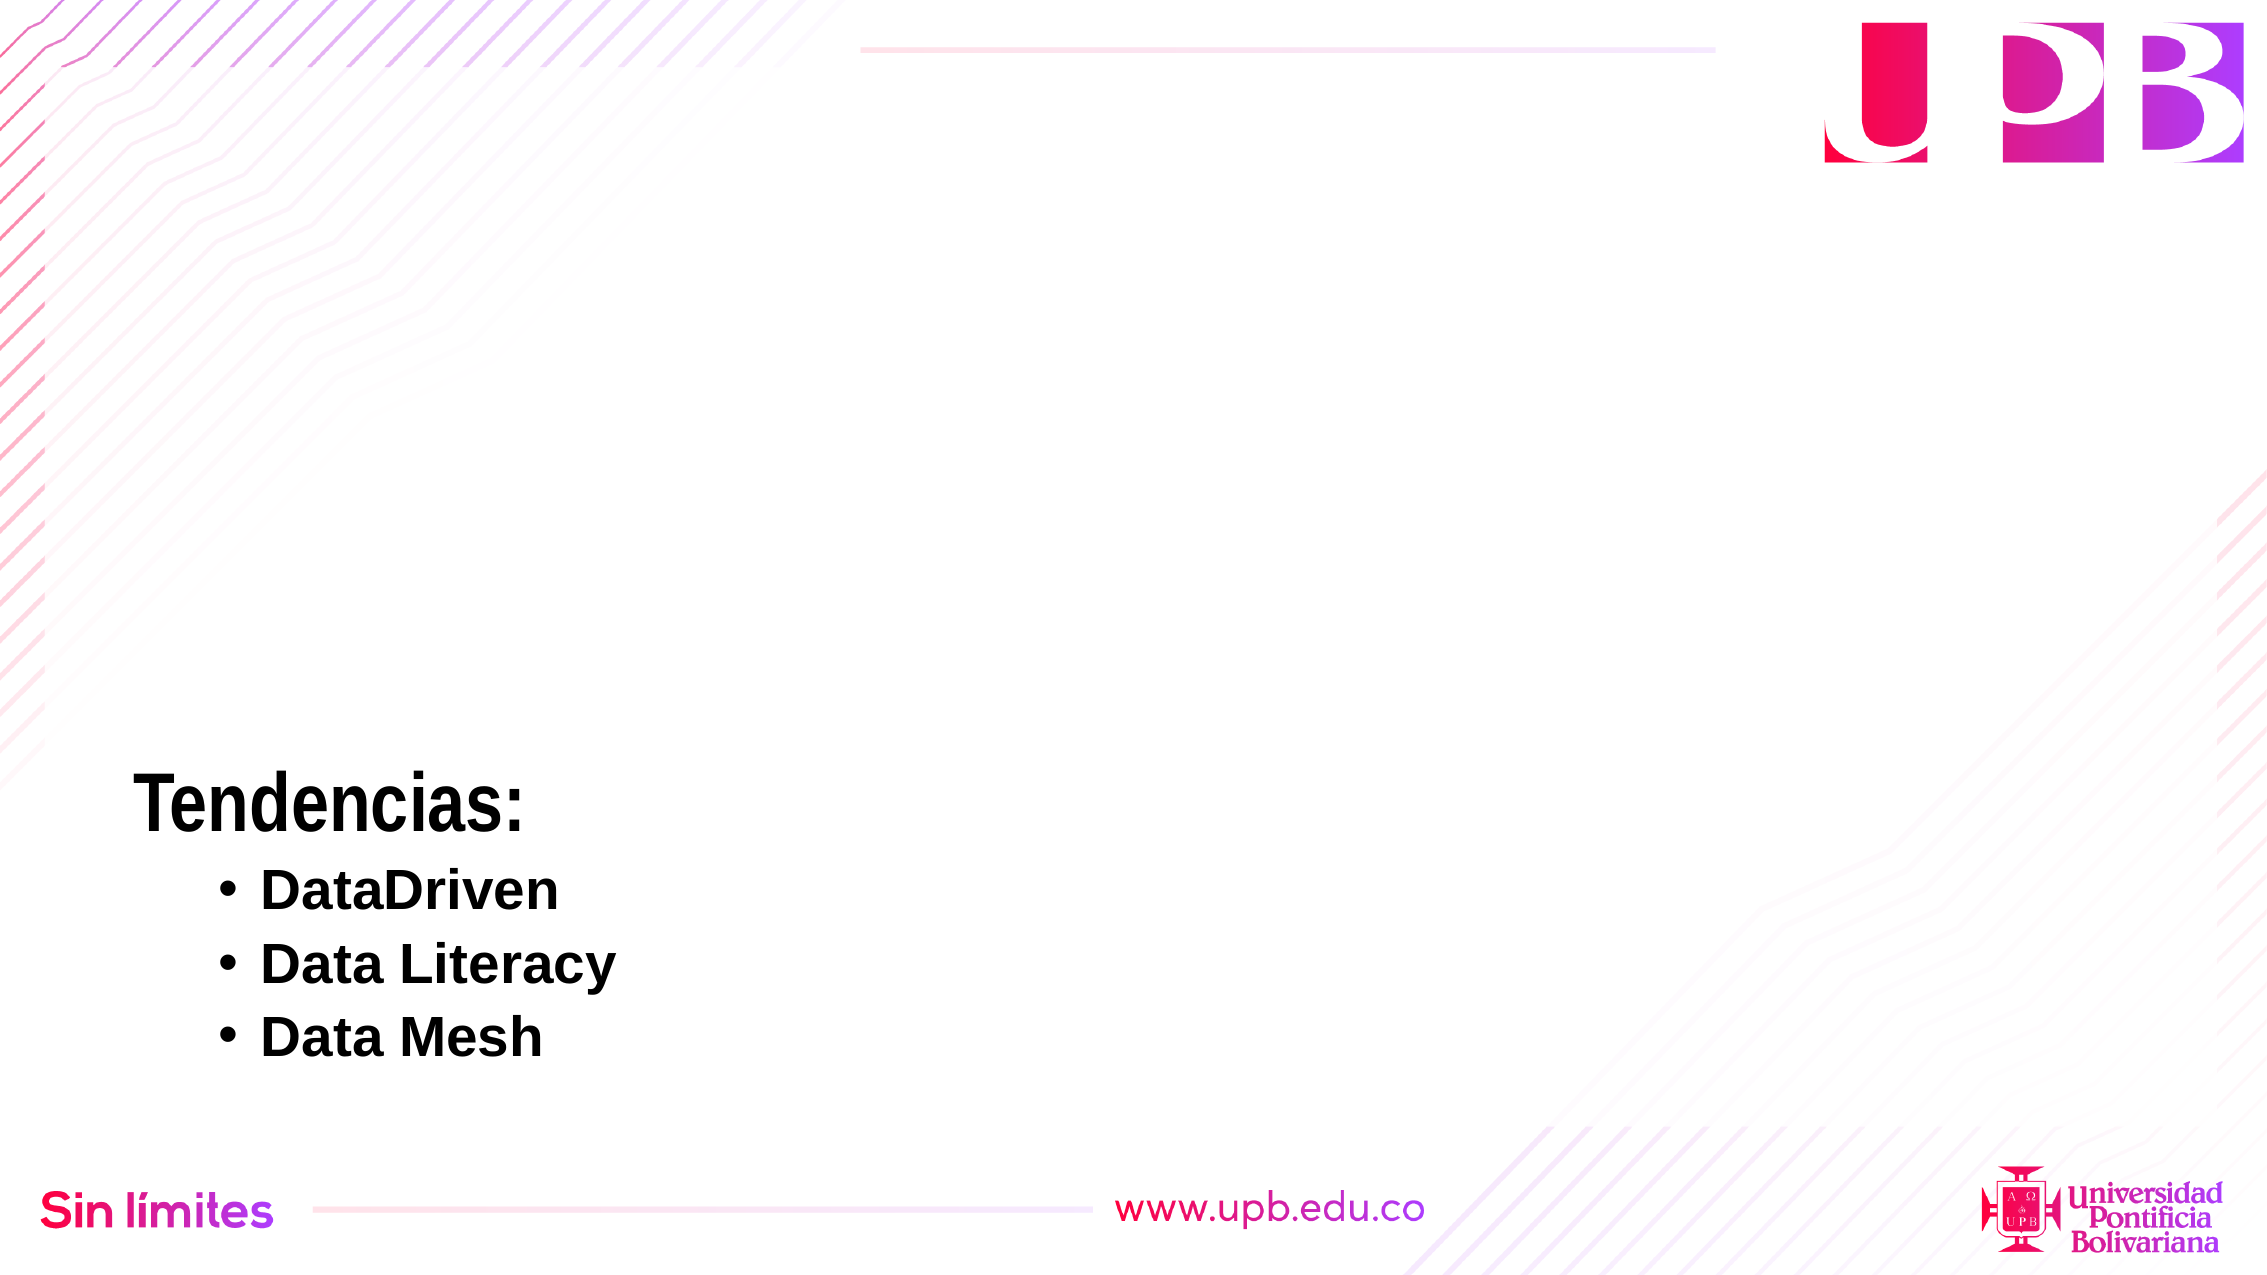

57
Tendencias:
DataDriven
Data Literacy
Data Mesh